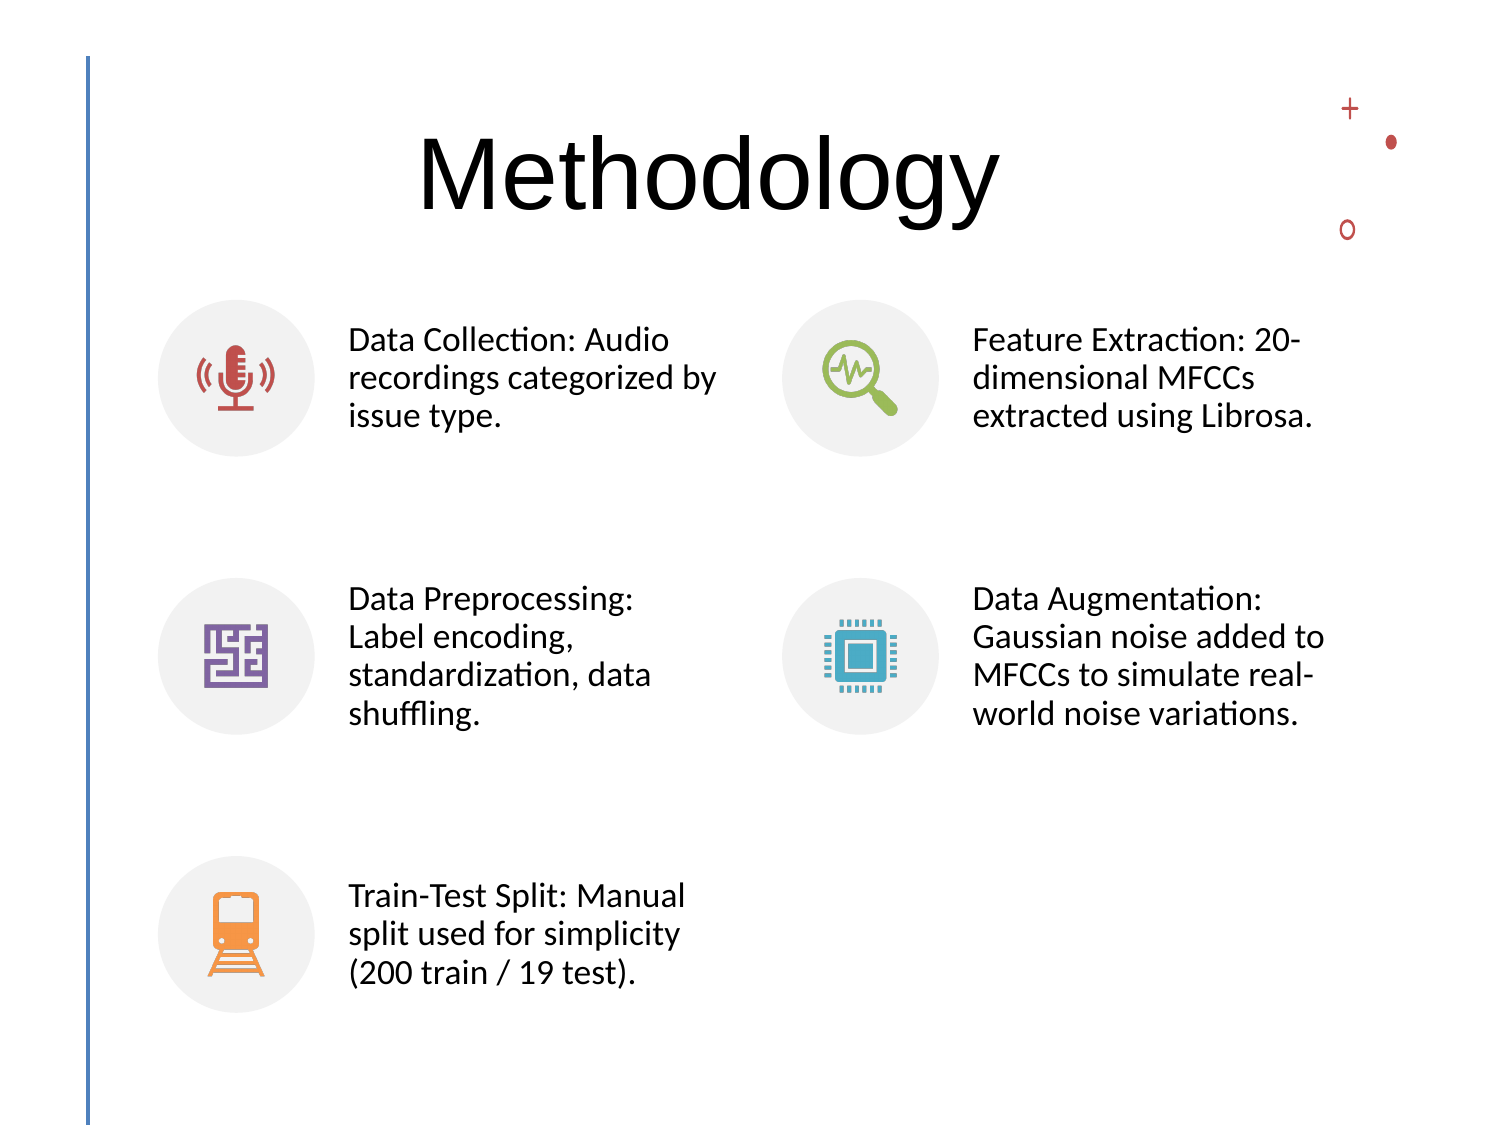

# Methodology

Data Collection: Audio recordings categorized by issue type.
Feature Extraction: 20-dimensional MFCCs extracted using Librosa.
Data Preprocessing: Label encoding, standardization, data shuffling.
Data Augmentation: Gaussian noise added to MFCCs to simulate real-world noise variations.
Train-Test Split: Manual split used for simplicity (200 train / 19 test).